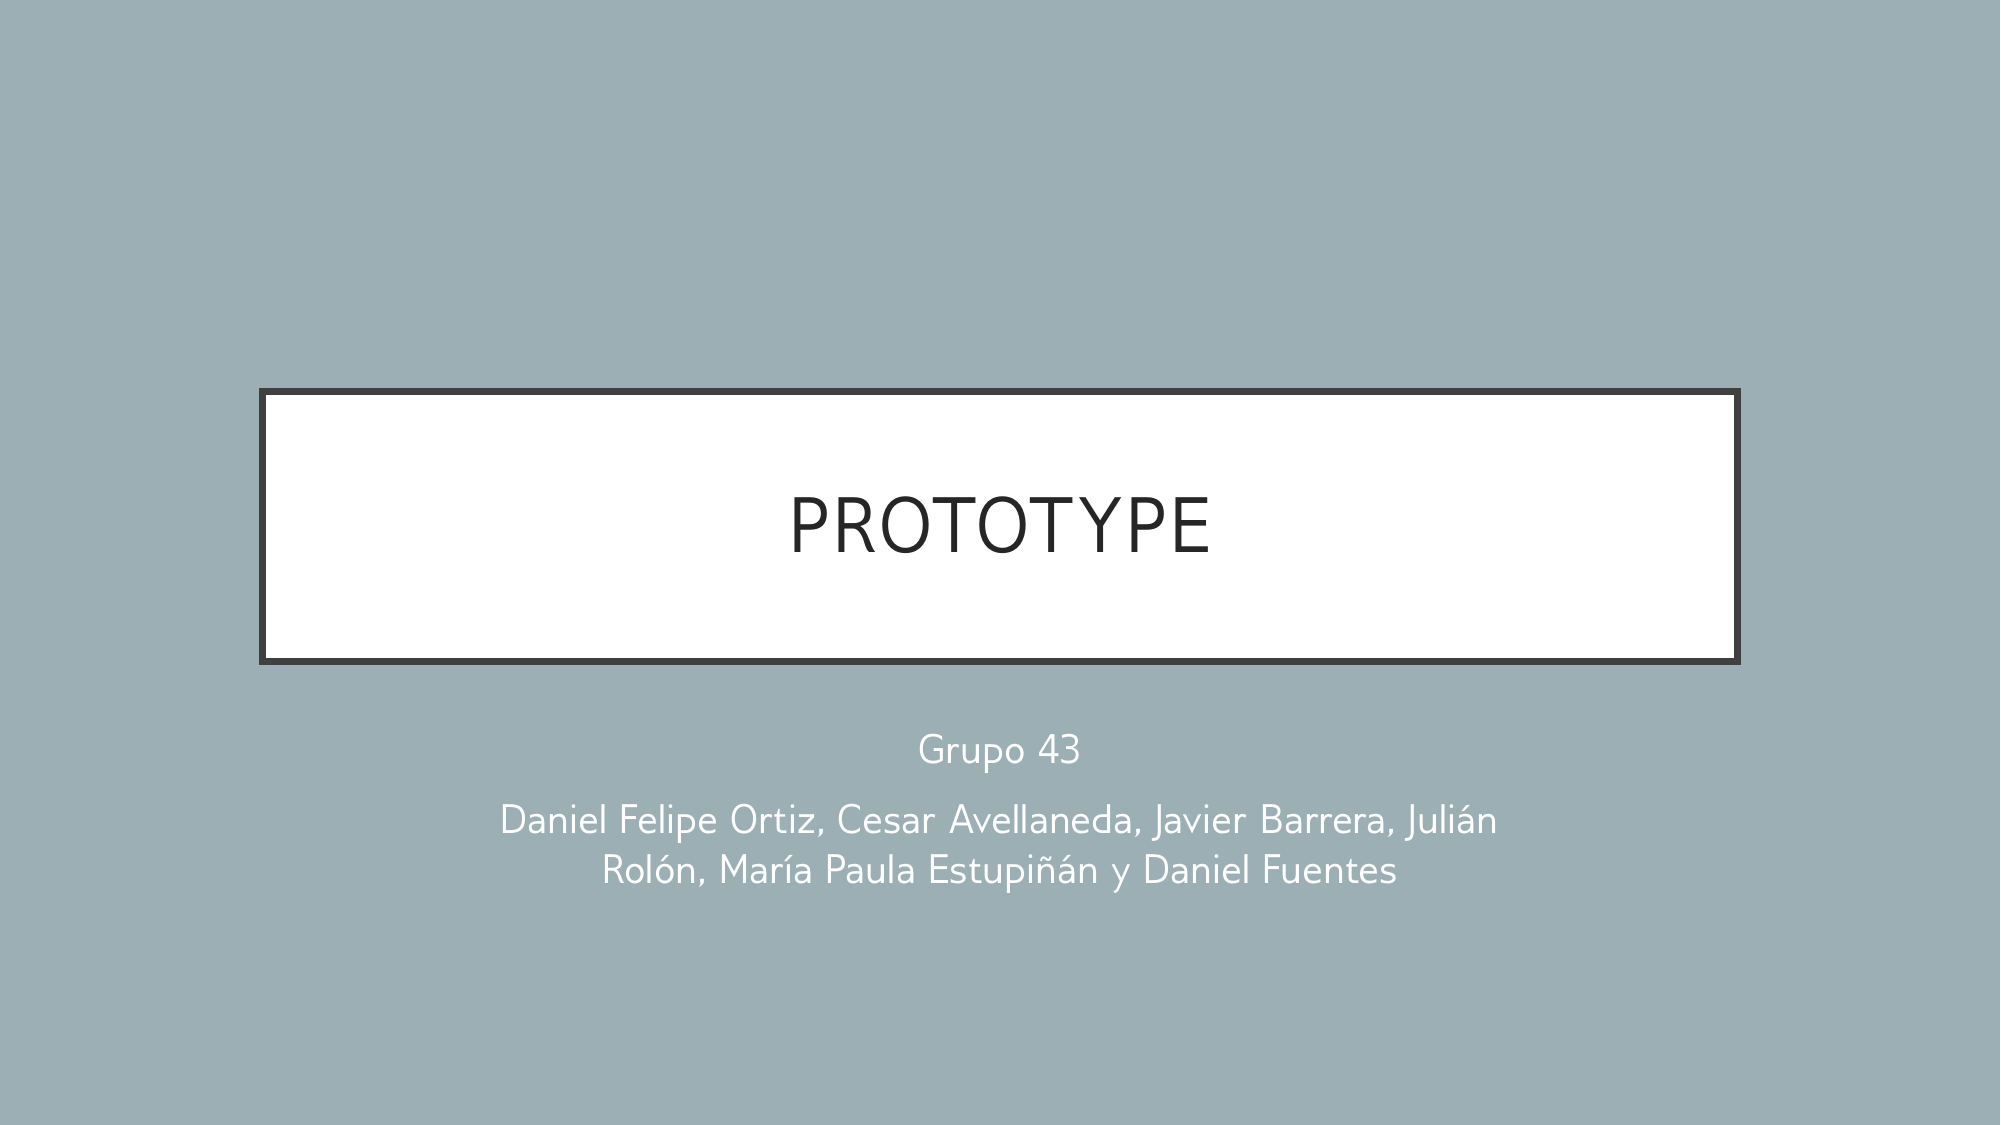

# Prototype
Grupo 43
Daniel Felipe Ortiz, Cesar Avellaneda, Javier Barrera, Julián Rolón, María Paula Estupiñán y Daniel Fuentes